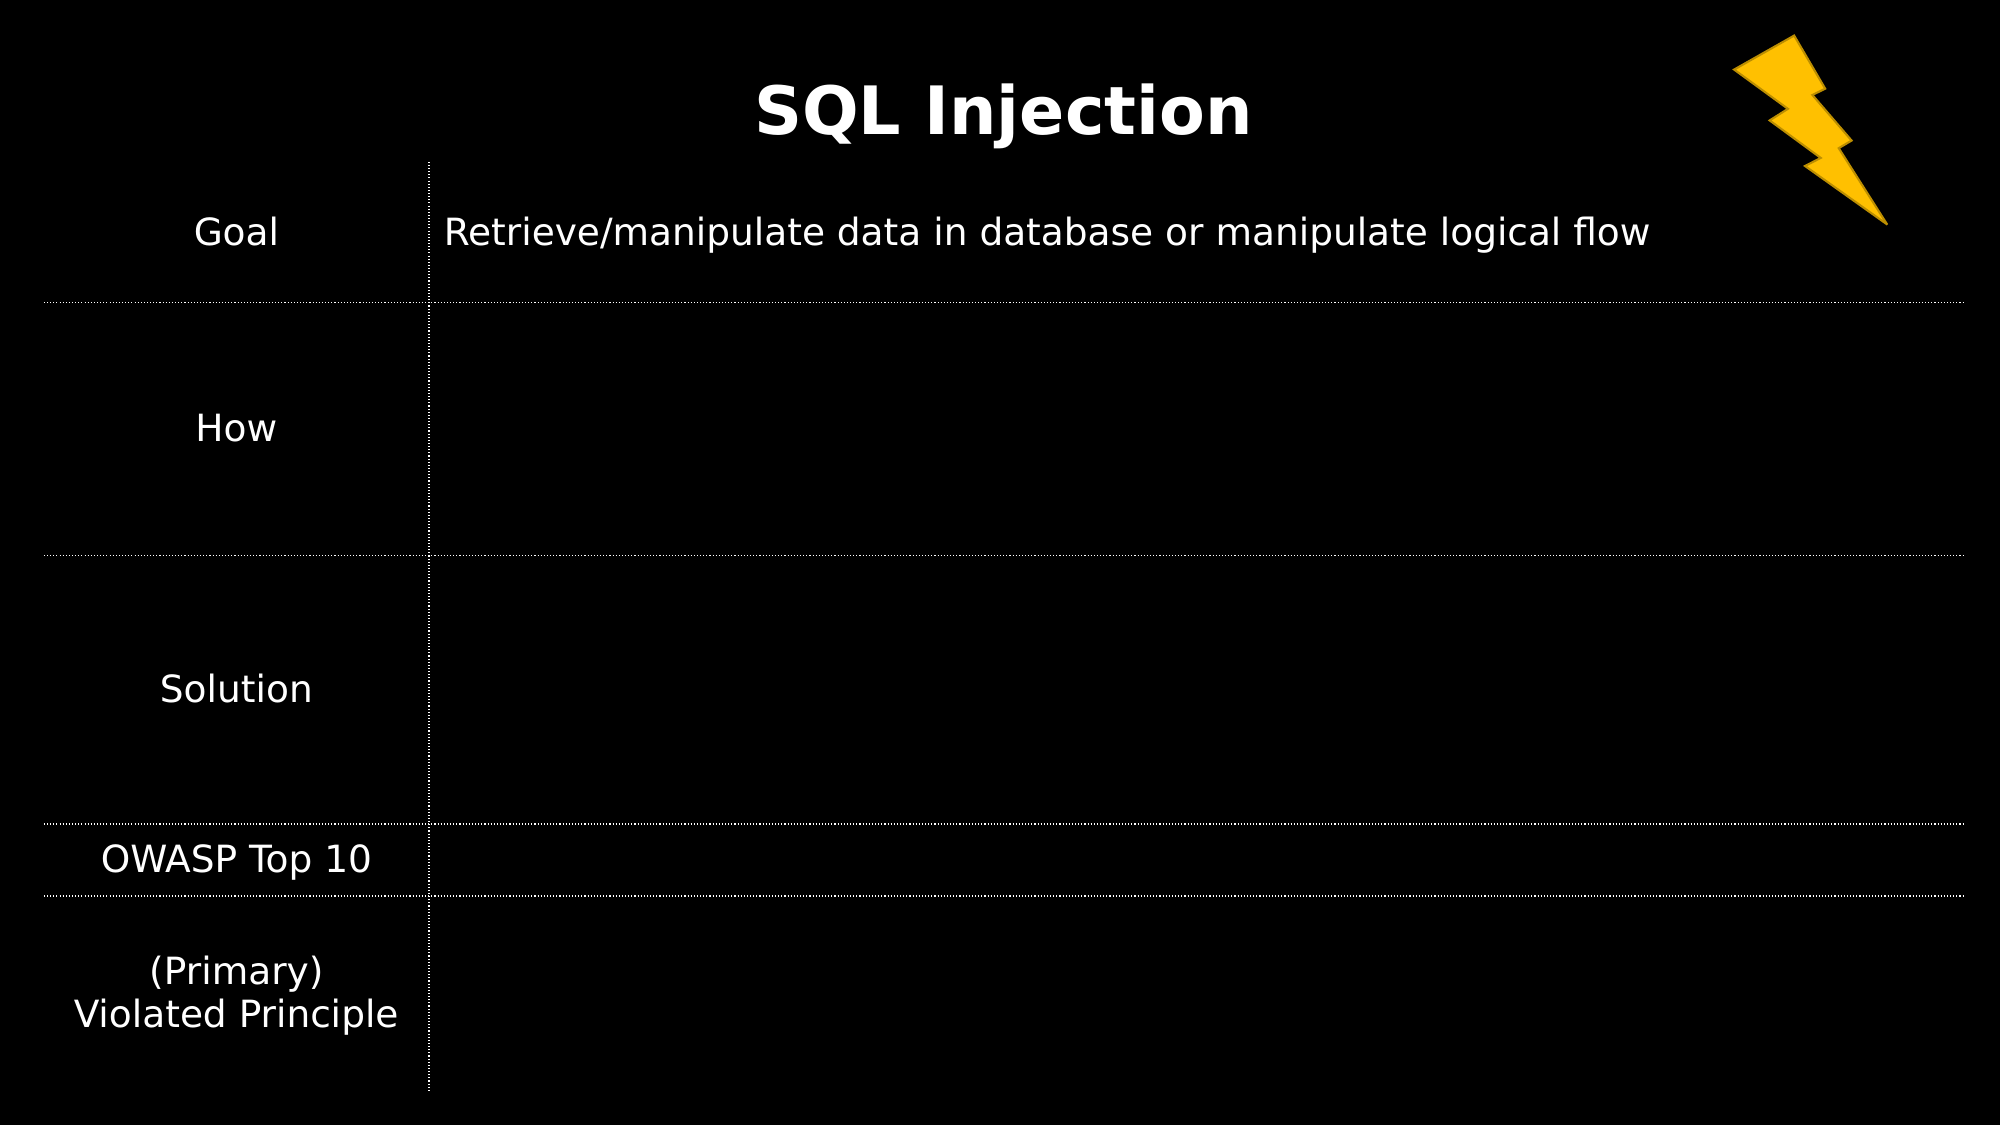

| SQL Injection | SQL Injection |
| --- | --- |
| Goal | Retrieve/manipulate data in database or manipulate logical flow |
| How |  |
| Solution |  |
| OWASP Top 10 |  |
| (Primary) Violated Principle |  |
|  |
| --- |